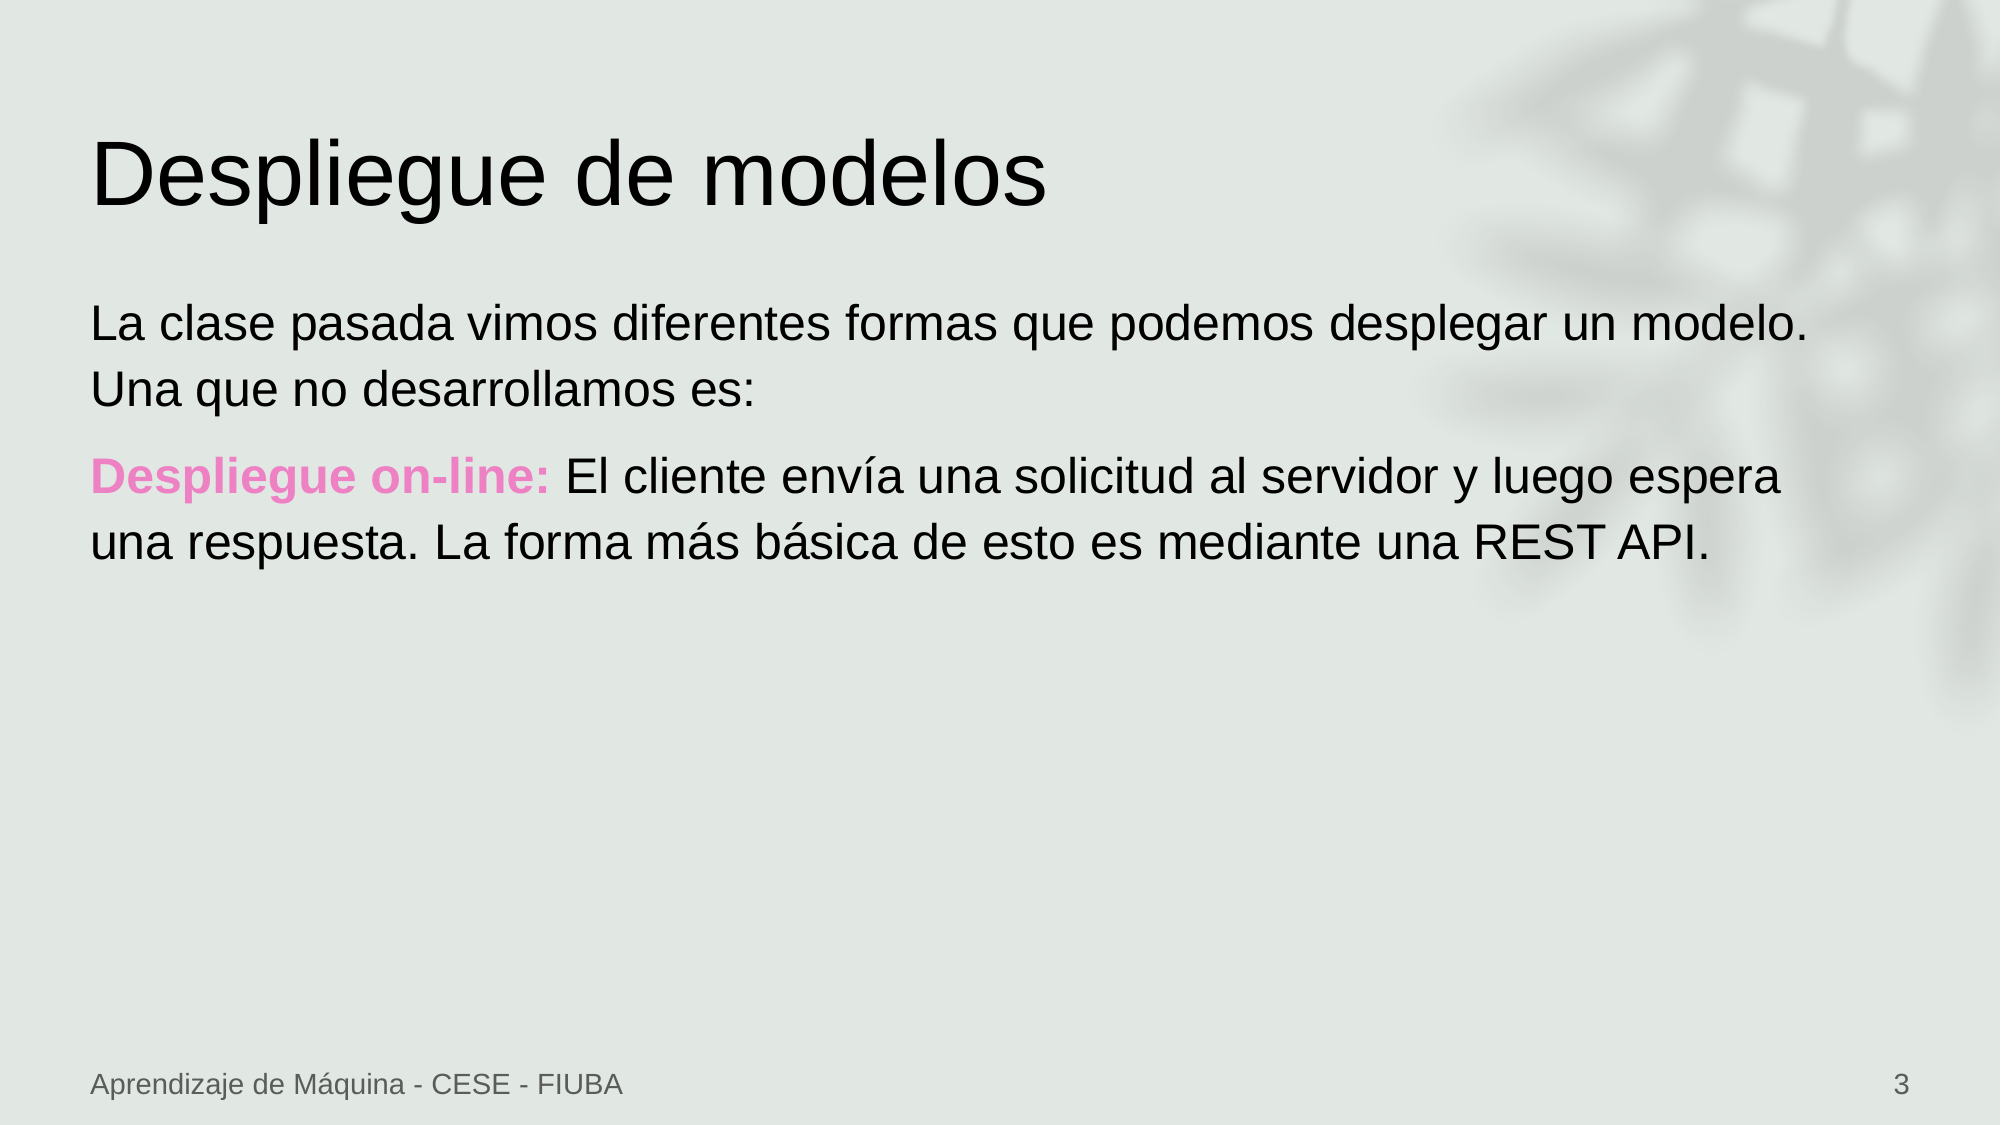

# Despliegue de modelos
La clase pasada vimos diferentes formas que podemos desplegar un modelo. Una que no desarrollamos es:
Despliegue on-line: El cliente envía una solicitud al servidor y luego espera una respuesta. La forma más básica de esto es mediante una REST API.
Aprendizaje de Máquina - CESE - FIUBA
3